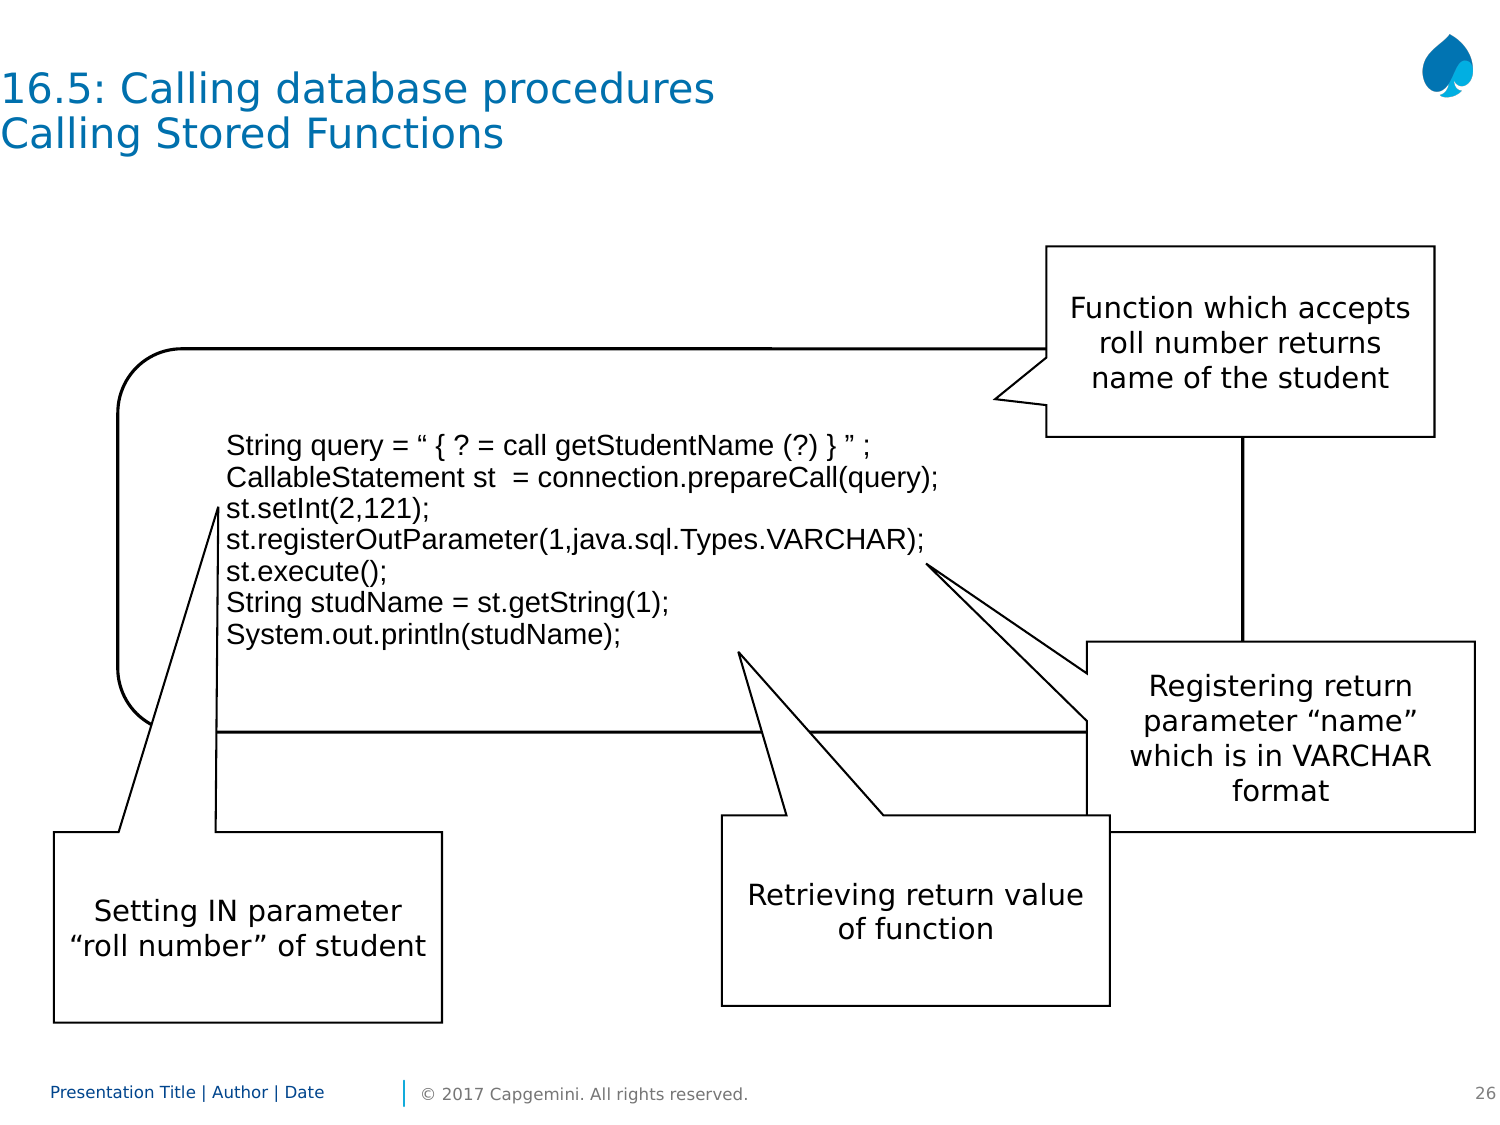

16.5: Calling database procedures
Calling Stored Functions
Function which accepts roll number returns name of the student
String query = “ { ? = call getStudentName (?) } ” ;
CallableStatement st  = connection.prepareCall(query);
st.setInt(2,121);
st.registerOutParameter(1,java.sql.Types.VARCHAR);
st.execute();
String studName = st.getString(1);
System.out.println(studName);
Registering return parameter “name” which is in VARCHAR format
Retrieving return value of function
Setting IN parameter “roll number” of student